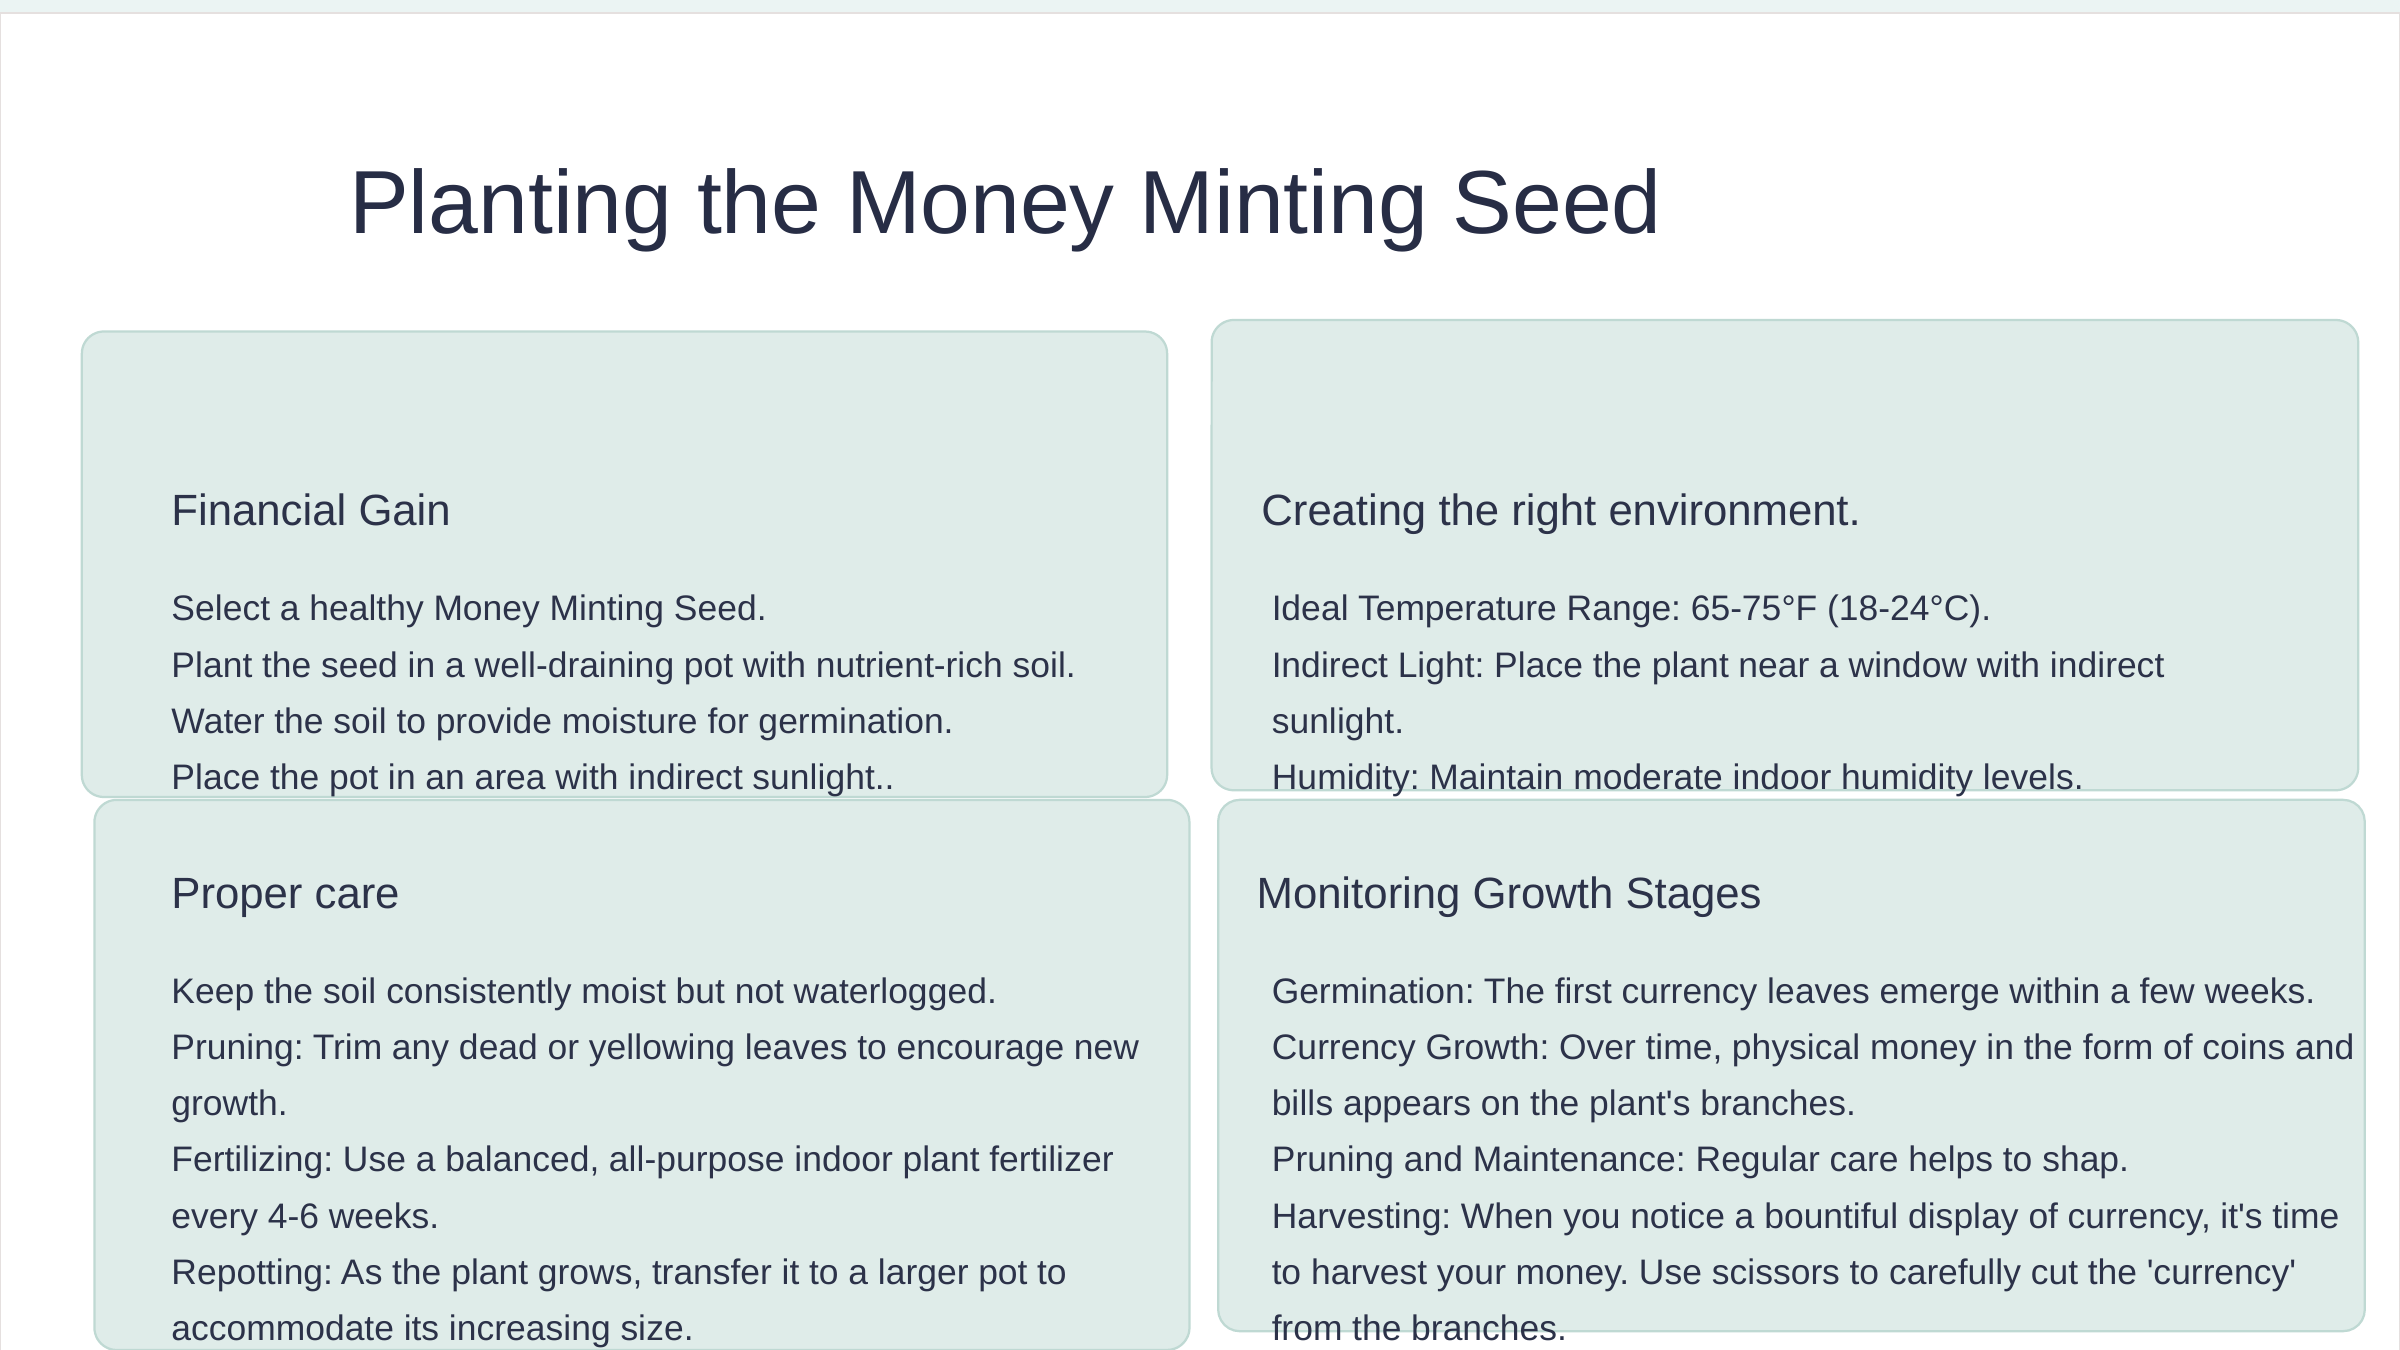

Planting the Money Minting Seed

Financial Gain
Creating the right environment.
Select a healthy Money Minting Seed.
Plant the seed in a well-draining pot with nutrient-rich soil.
Water the soil to provide moisture for germination.
Place the pot in an area with indirect sunlight..
Ideal Temperature Range: 65-75°F (18-24°C).
Indirect Light: Place the plant near a window with indirect sunlight.
Humidity: Maintain moderate indoor humidity levels.
Avoid Drafts: Protect the plant from cold draft

Proper care
Monitoring Growth Stages
Keep the soil consistently moist but not waterlogged.
Pruning: Trim any dead or yellowing leaves to encourage new growth.
Fertilizing: Use a balanced, all-purpose indoor plant fertilizer every 4-6 weeks.
Repotting: As the plant grows, transfer it to a larger pot to accommodate its increasing size.
Germination: The first currency leaves emerge within a few weeks.
Currency Growth: Over time, physical money in the form of coins and bills appears on the plant's branches.
Pruning and Maintenance: Regular care helps to shap.
Harvesting: When you notice a bountiful display of currency, it's time to harvest your money. Use scissors to carefully cut the 'currency' from the branches.